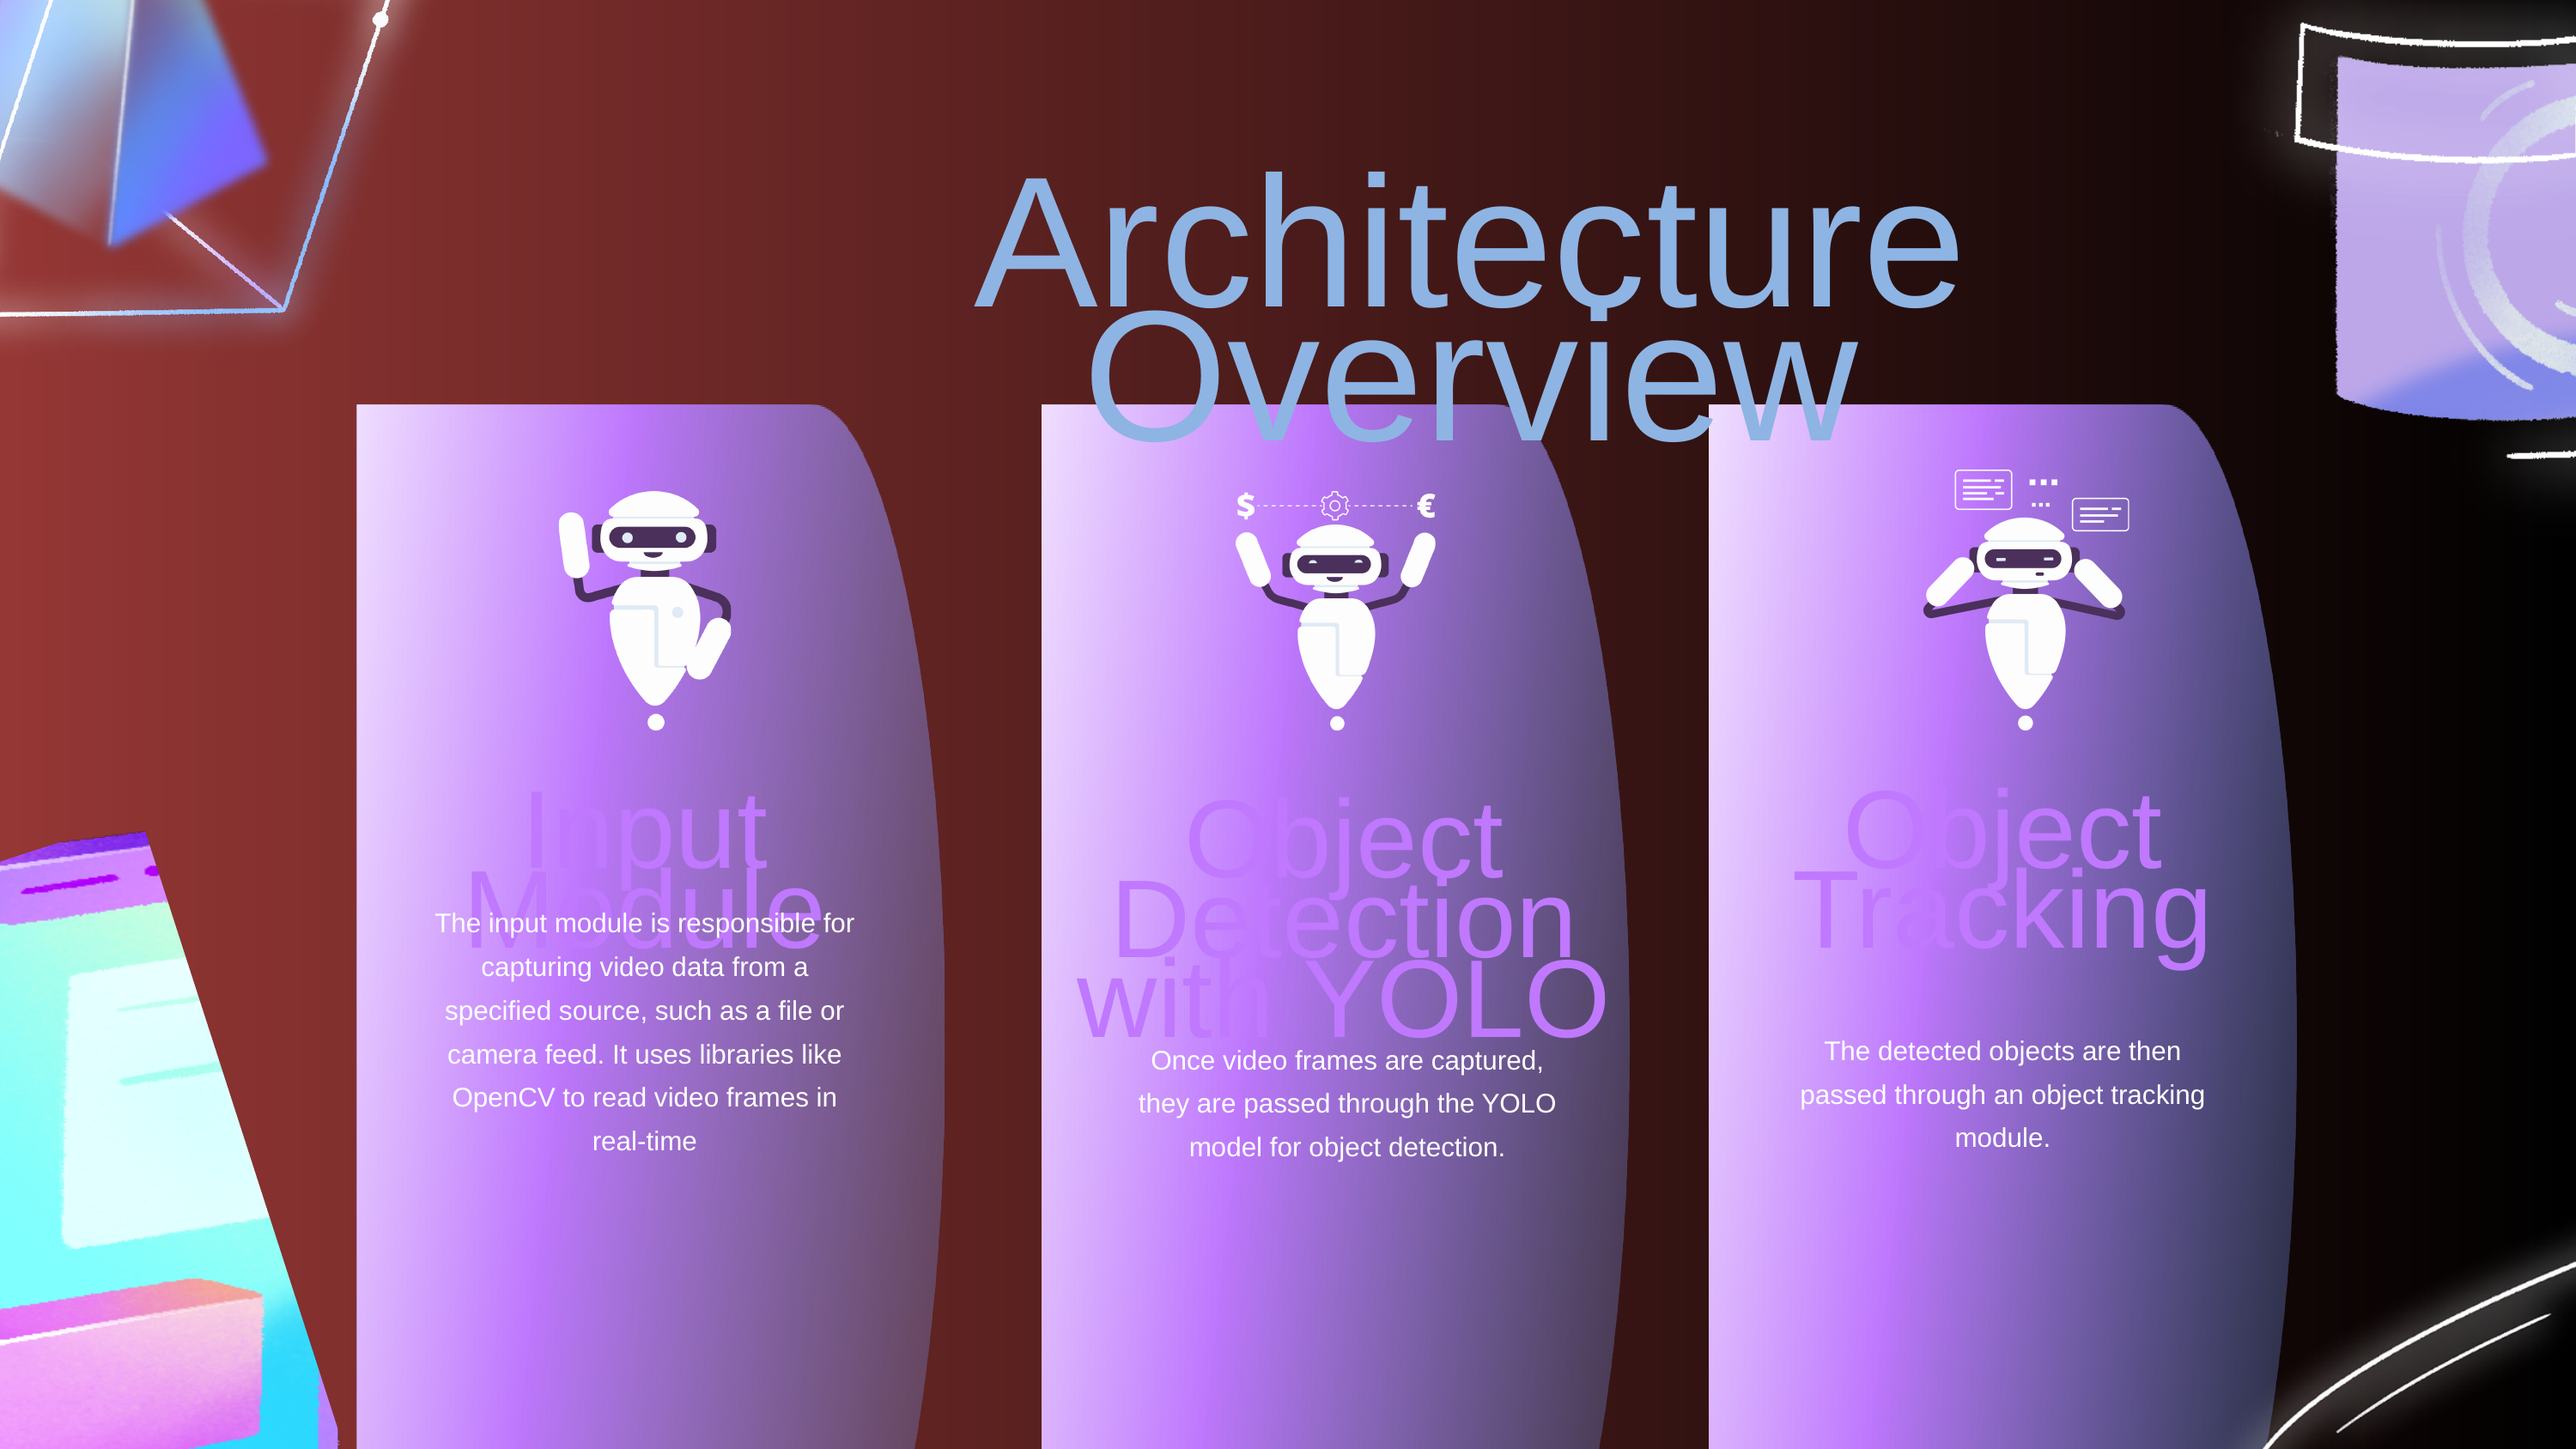

Architecture Overview

Input Module
Object Tracking
Object Detection with YOLO

The input module is responsible for capturing video data from a specified source, such as a file or camera feed. It uses libraries like OpenCV to read video frames in real-time

The detected objects are then passed through an object tracking module.
Once video frames are captured, they are passed through the YOLO model for object detection.